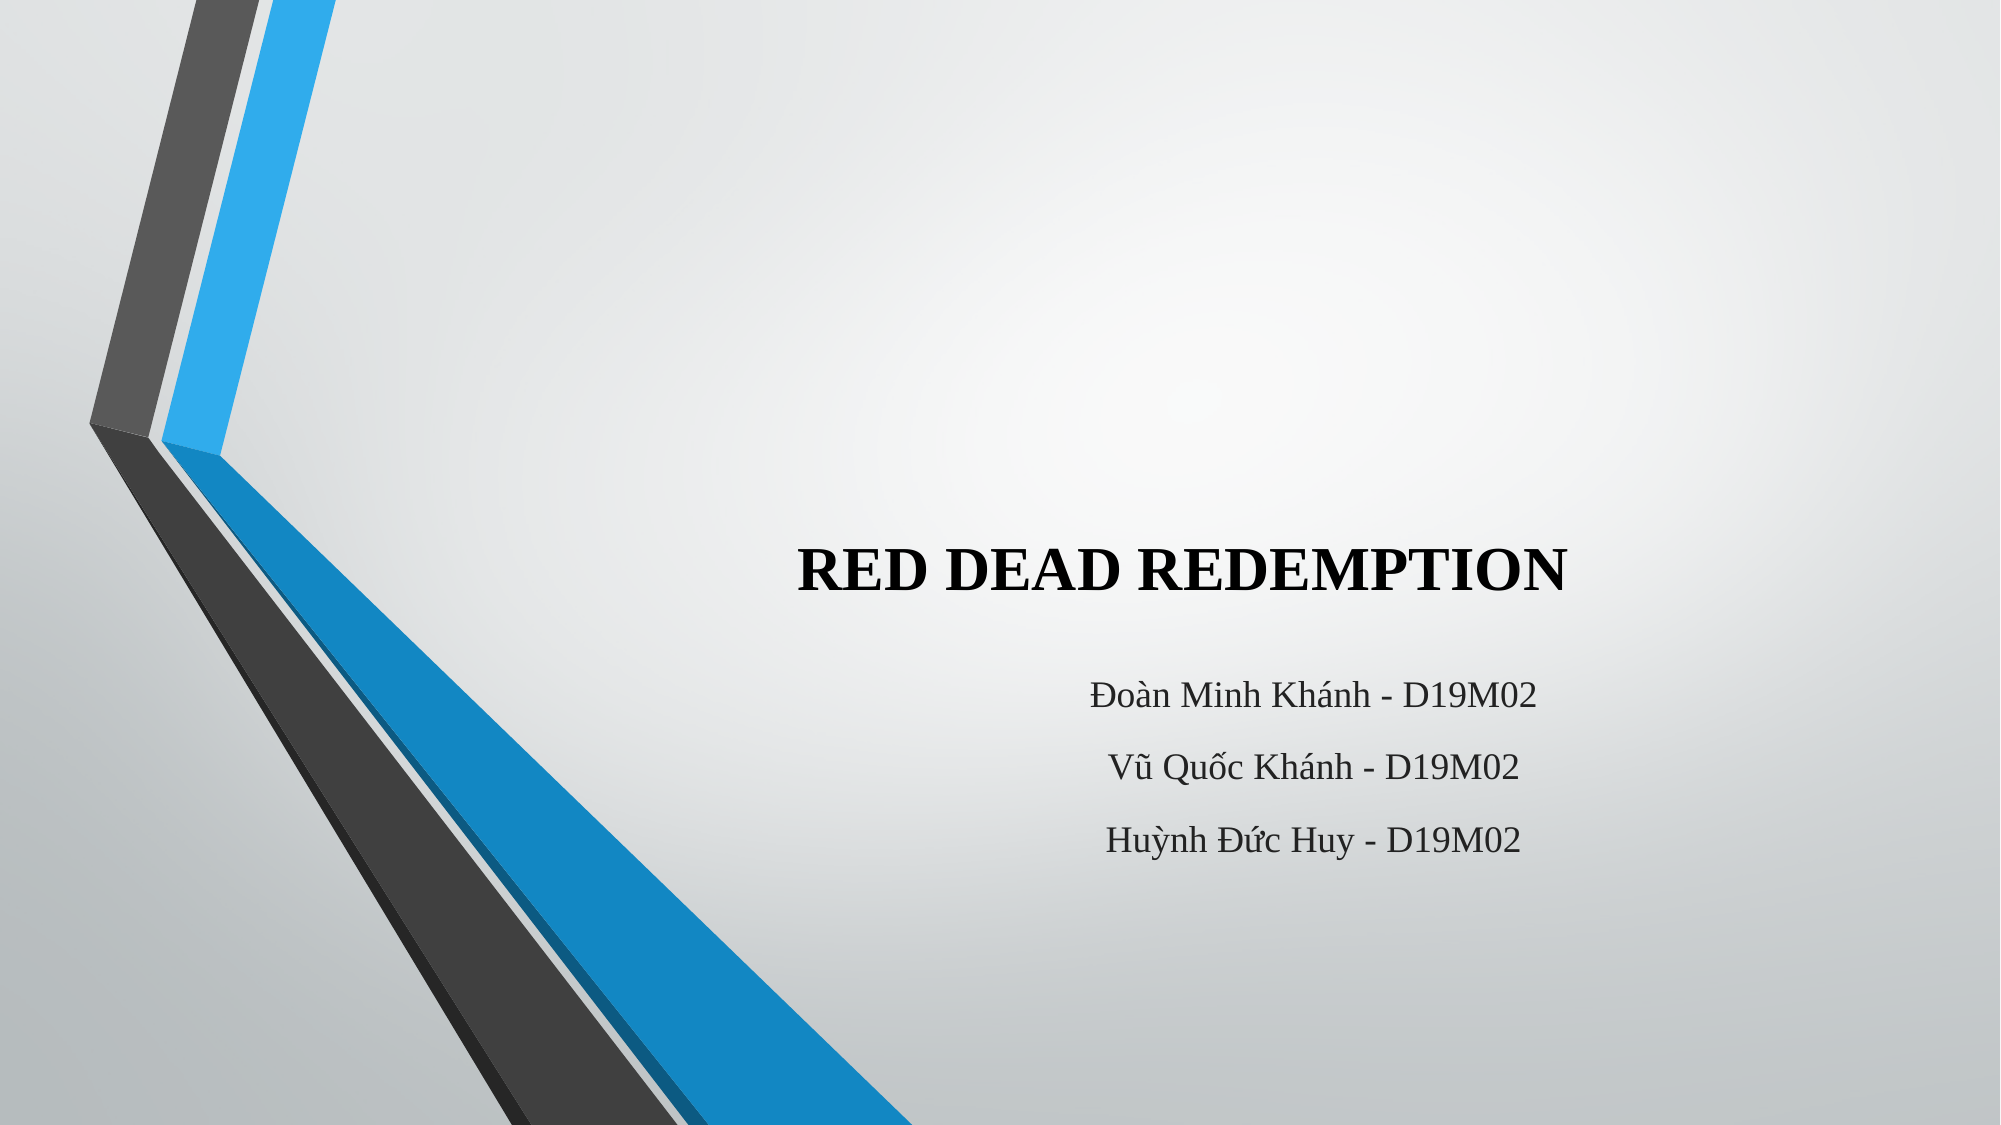

# RED DEAD REDEMPTION
Đoàn Minh Khánh - D19M02
Vũ Quốc Khánh - D19M02
Huỳnh Đức Huy - D19M02